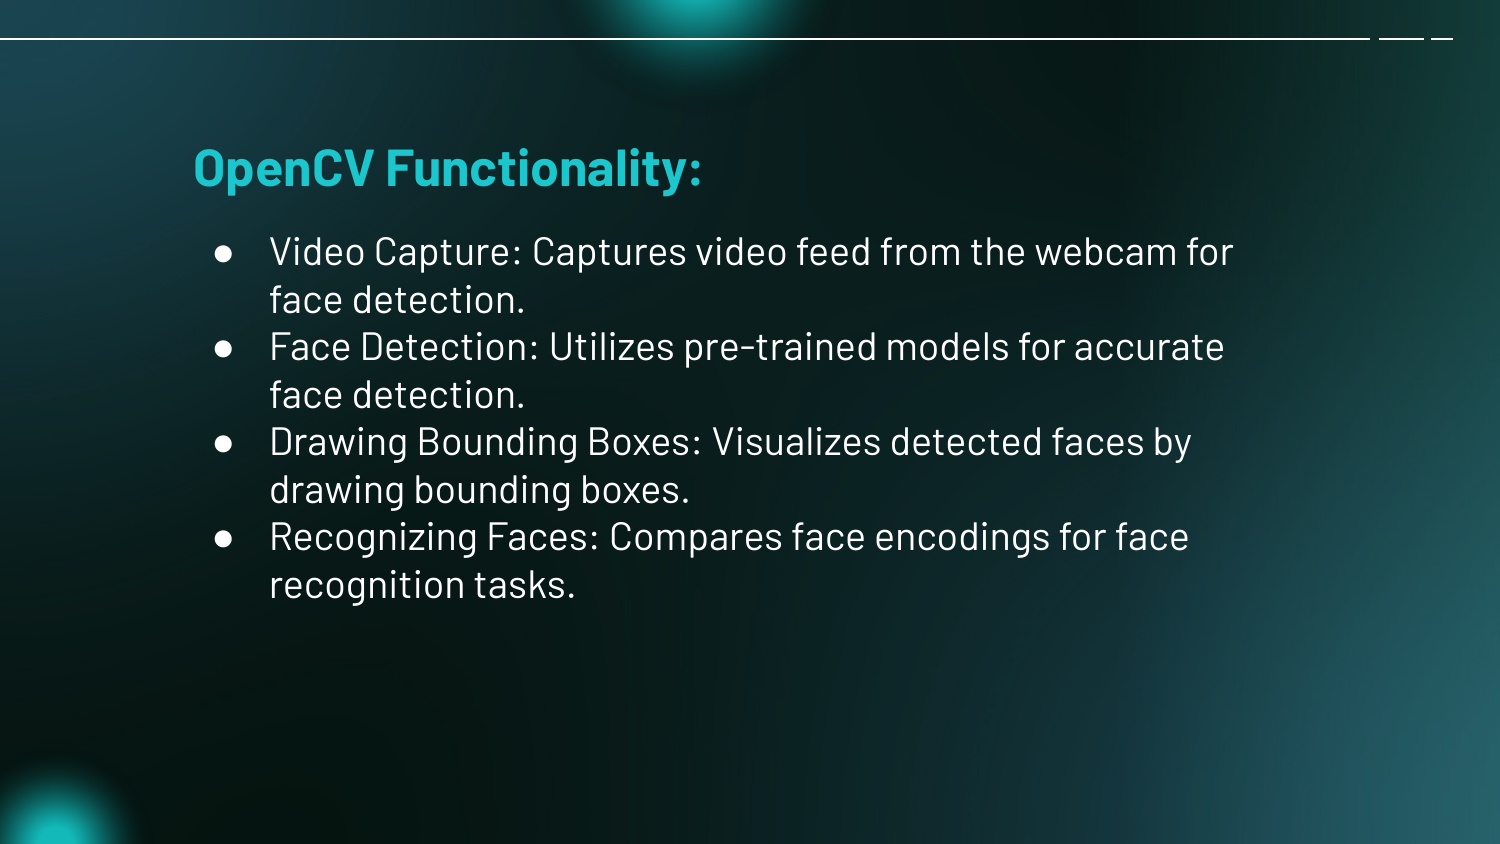

OpenCV Functionality:

Video Capture: Captures video feed from the webcam for face detection.
Face Detection: Utilizes pre-trained models for accurate face detection.
Drawing Bounding Boxes: Visualizes detected faces by drawing bounding boxes.
Recognizing Faces: Compares face encodings for face recognition tasks.